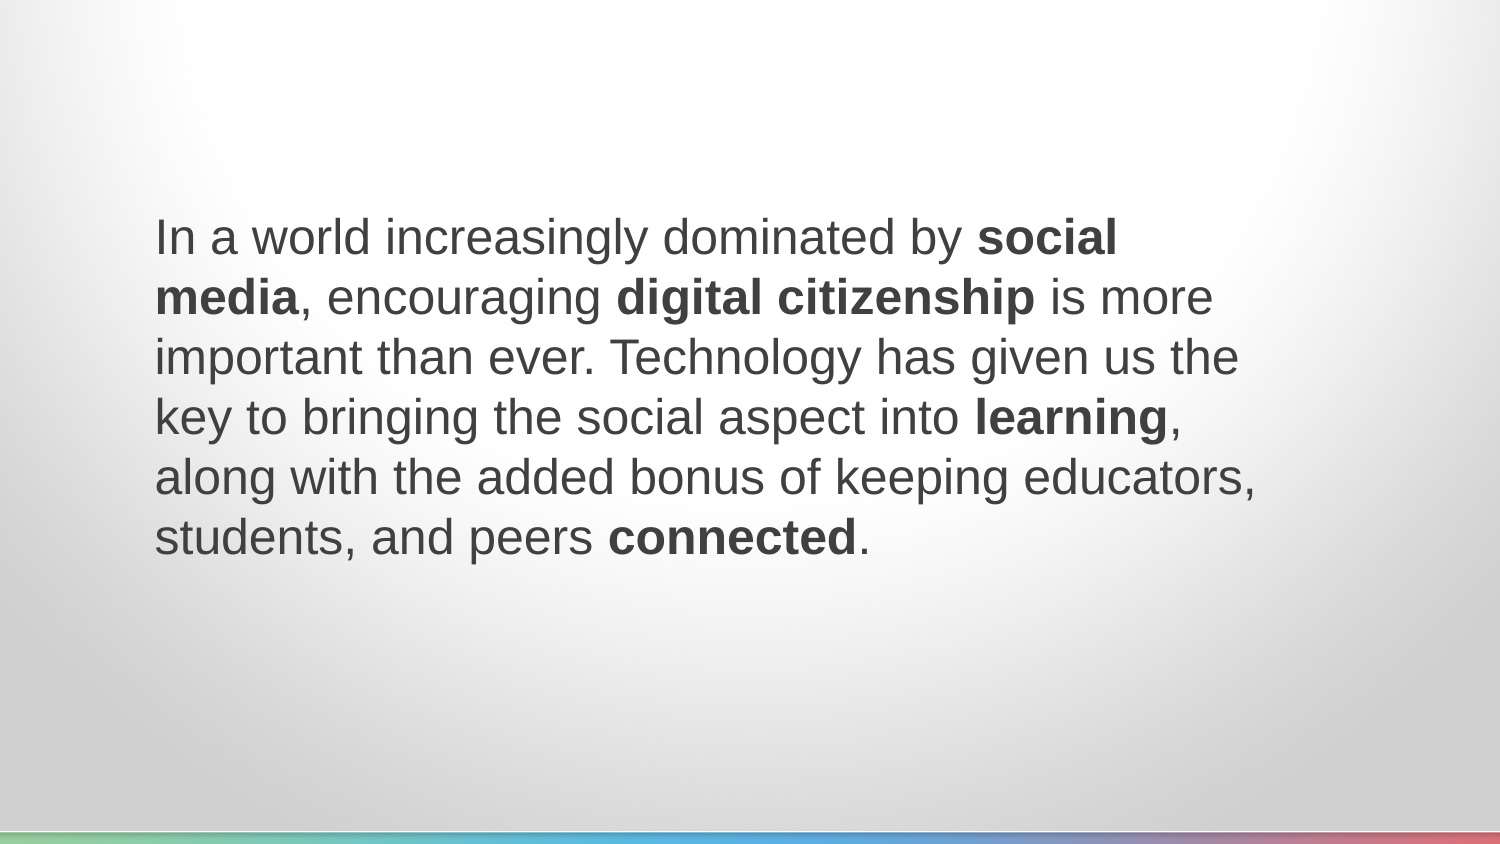

In a world increasingly dominated by social media, encouraging digital citizenship is more important than ever. Technology has given us the key to bringing the social aspect into learning, along with the added bonus of keeping educators, students, and peers connected.